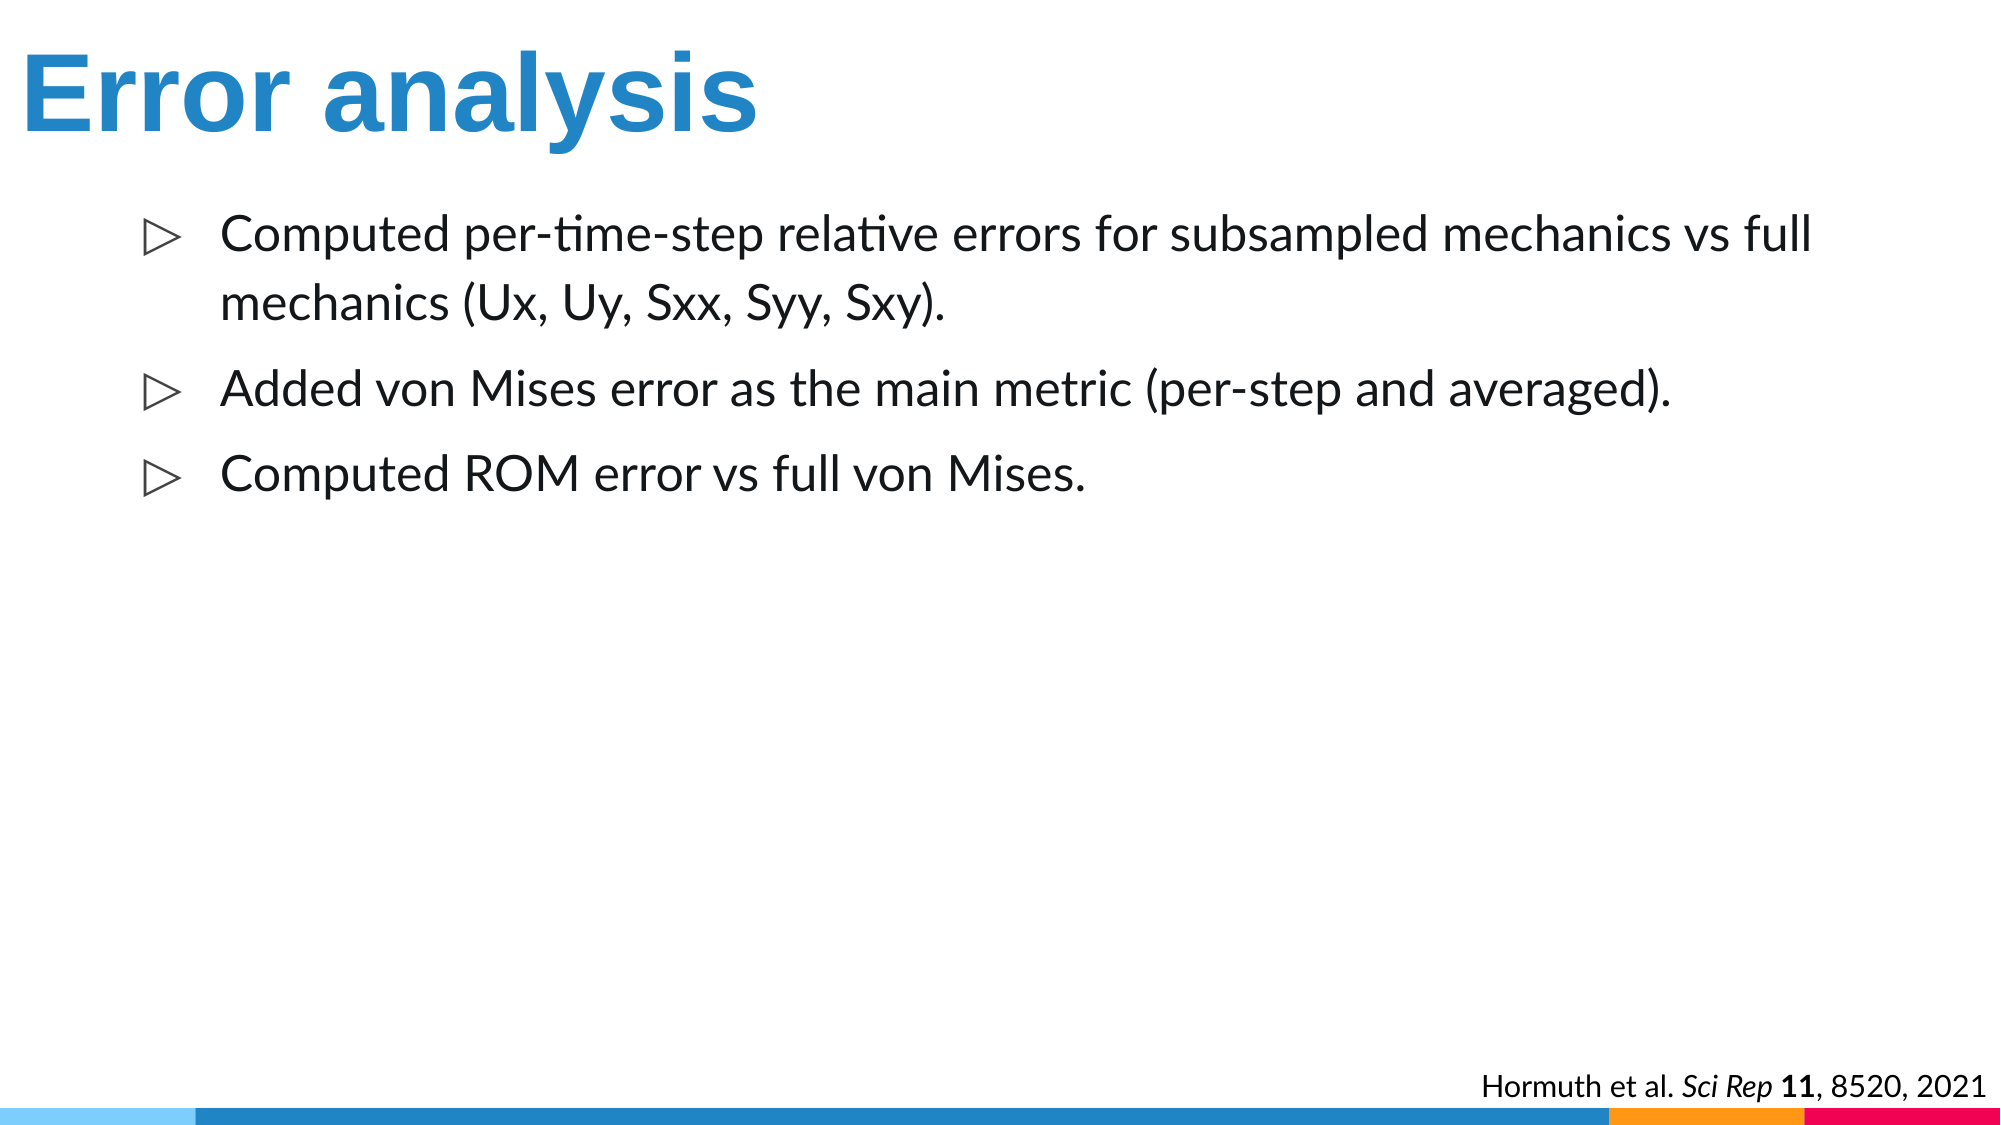

Error analysis
Computed per‑time‑step relative errors for subsampled mechanics vs full mechanics (Ux, Uy, Sxx, Syy, Sxy).
Added von Mises error as the main metric (per‑step and averaged).
Computed ROM error vs full von Mises.
Hormuth et al. Sci Rep 11, 8520, 2021